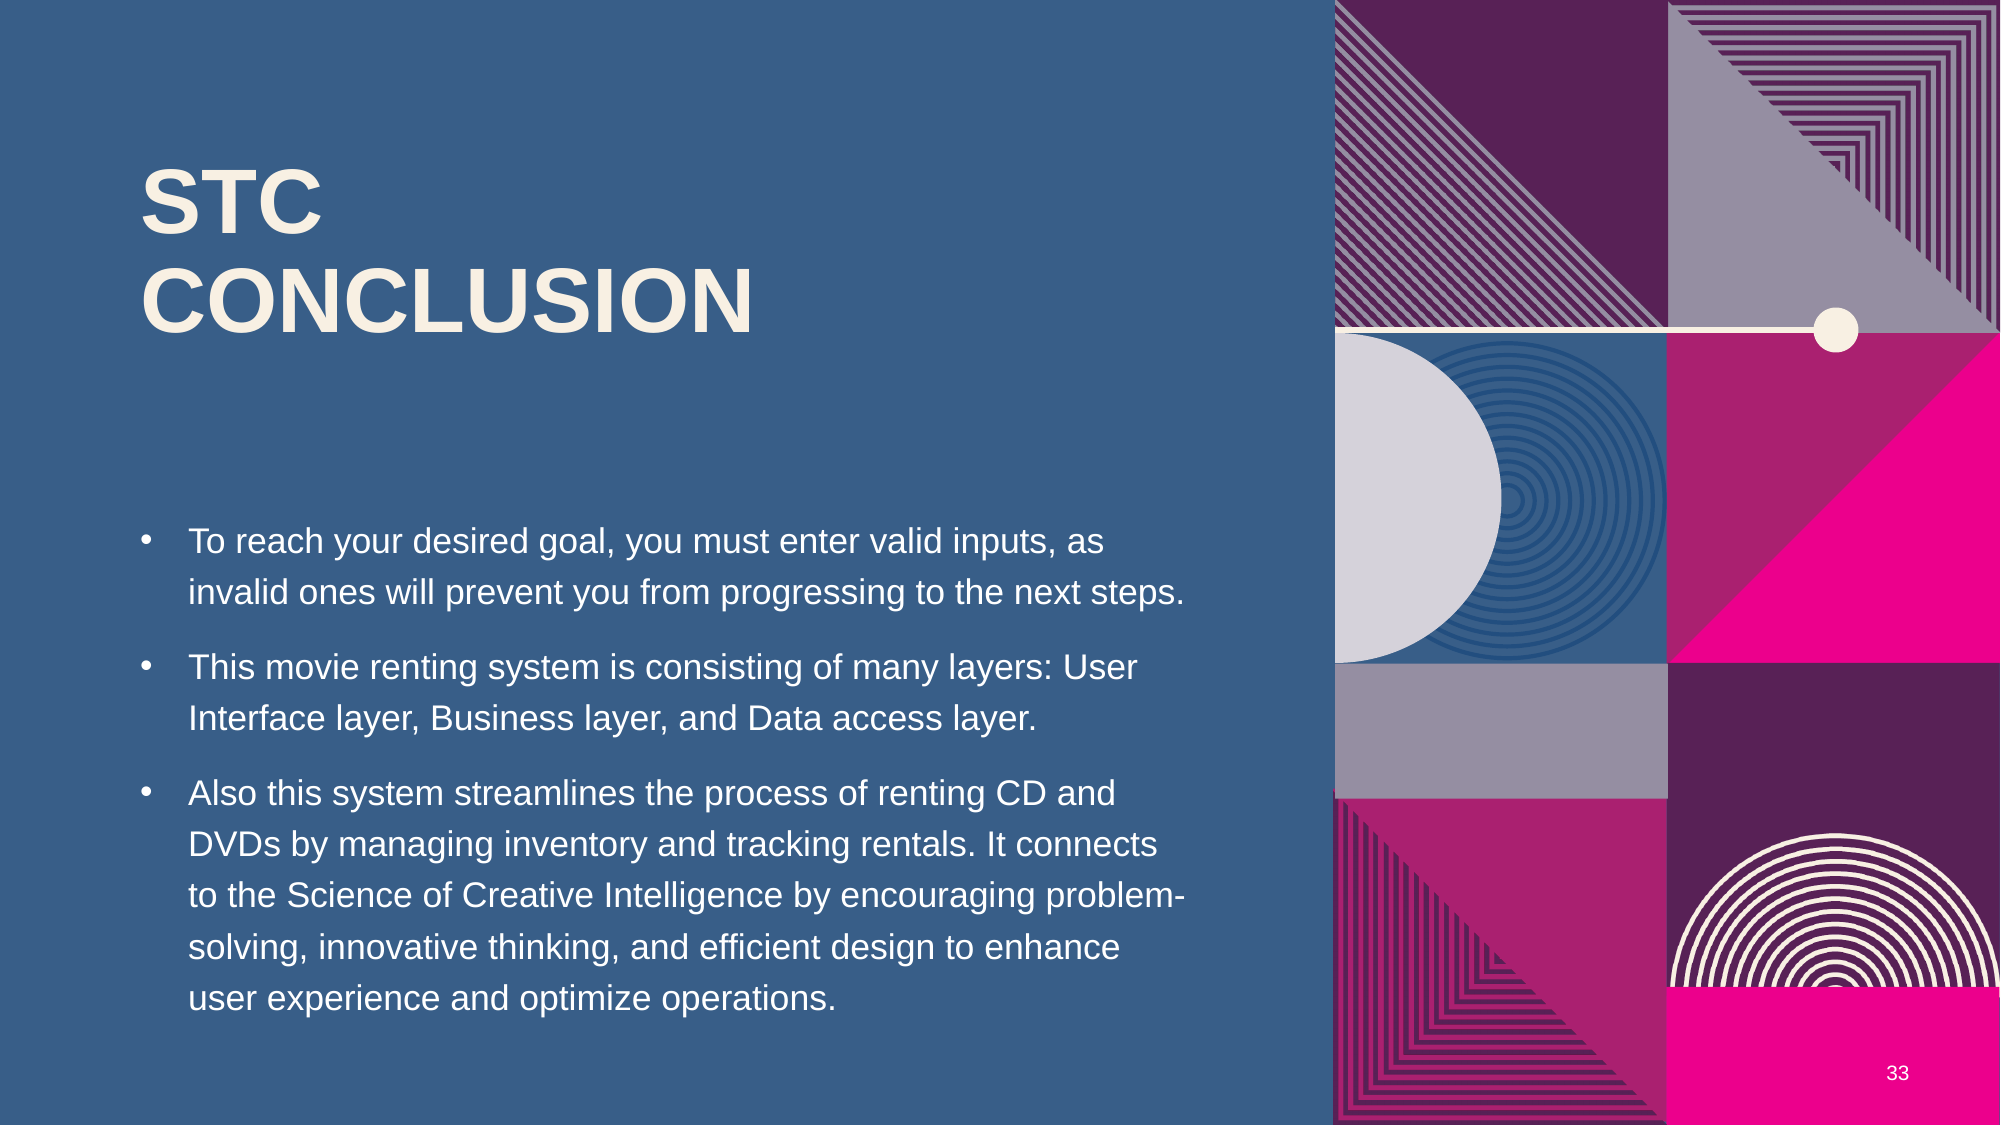

# STC Conclusion
To reach your desired goal, you must enter valid inputs, as invalid ones will prevent you from progressing to the next steps.
This movie renting system is consisting of many layers: User Interface layer, Business layer, and Data access layer.
Also this system streamlines the process of renting CD and DVDs by managing inventory and tracking rentals. It connects to the Science of Creative Intelligence by encouraging problem-solving, innovative thinking, and efficient design to enhance user experience and optimize operations.
33